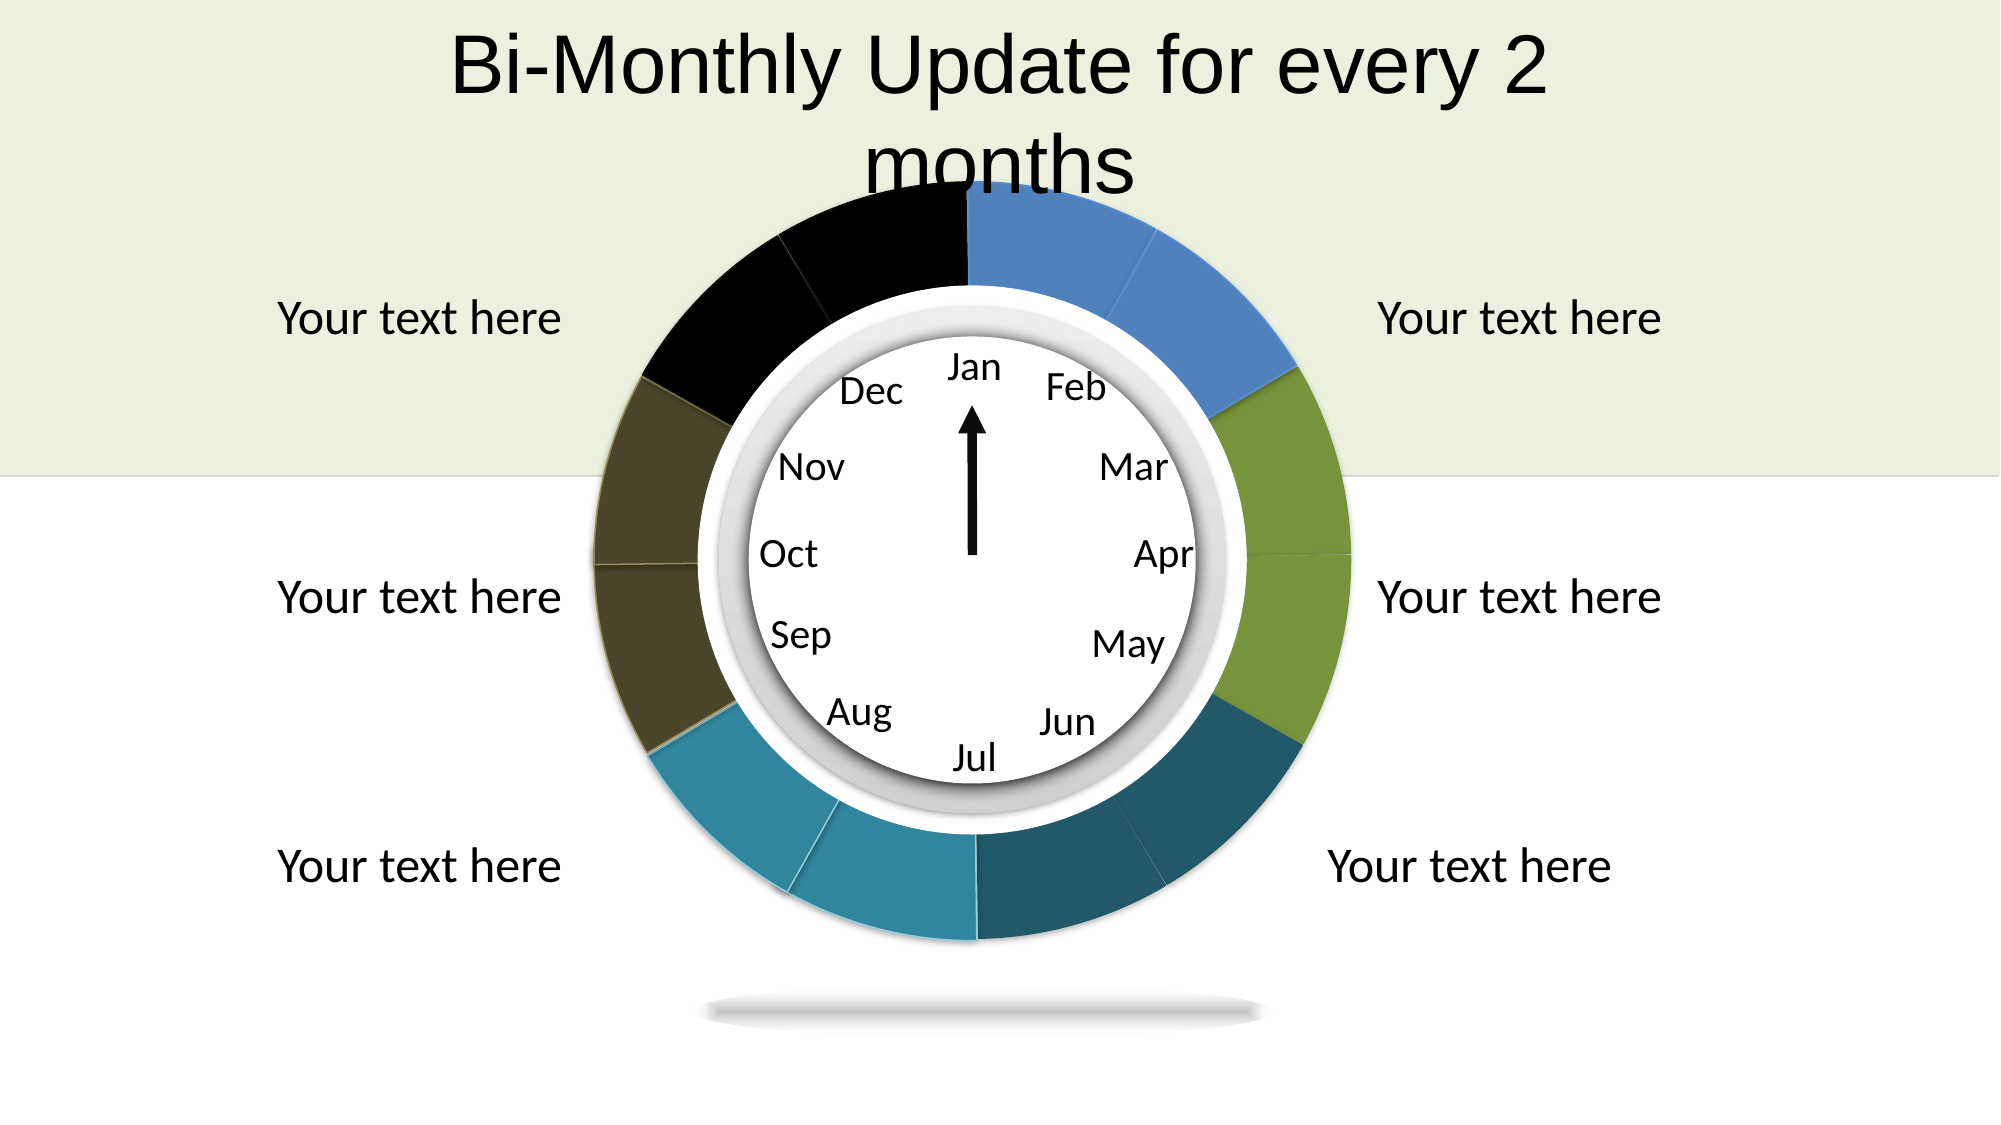

# Bi-Monthly Update for every 2 months

Your text here
Your text here

Jan
Feb
Dec
Nov
Mar
Oct
Apr
Sep
May
Aug
Jun
Jul

Your text here
Your text here
Your text here
Your text here